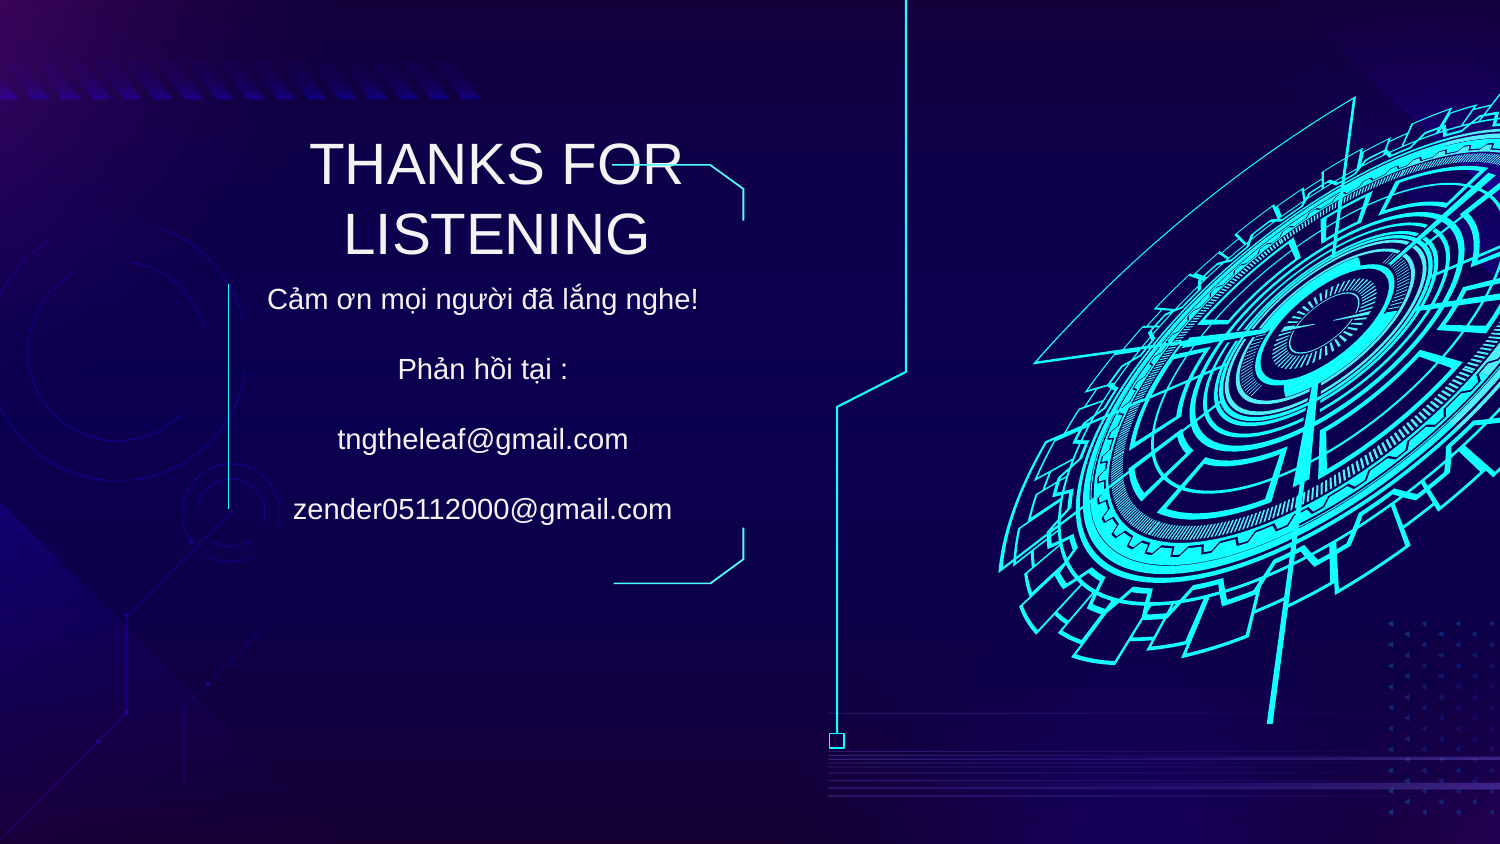

# THANKS FOR LISTENING

Cảm ơn mọi người đã lắng nghe!

Phản hồi tại :

tngtheleaf@gmail.com

zender05112000@gmail.com